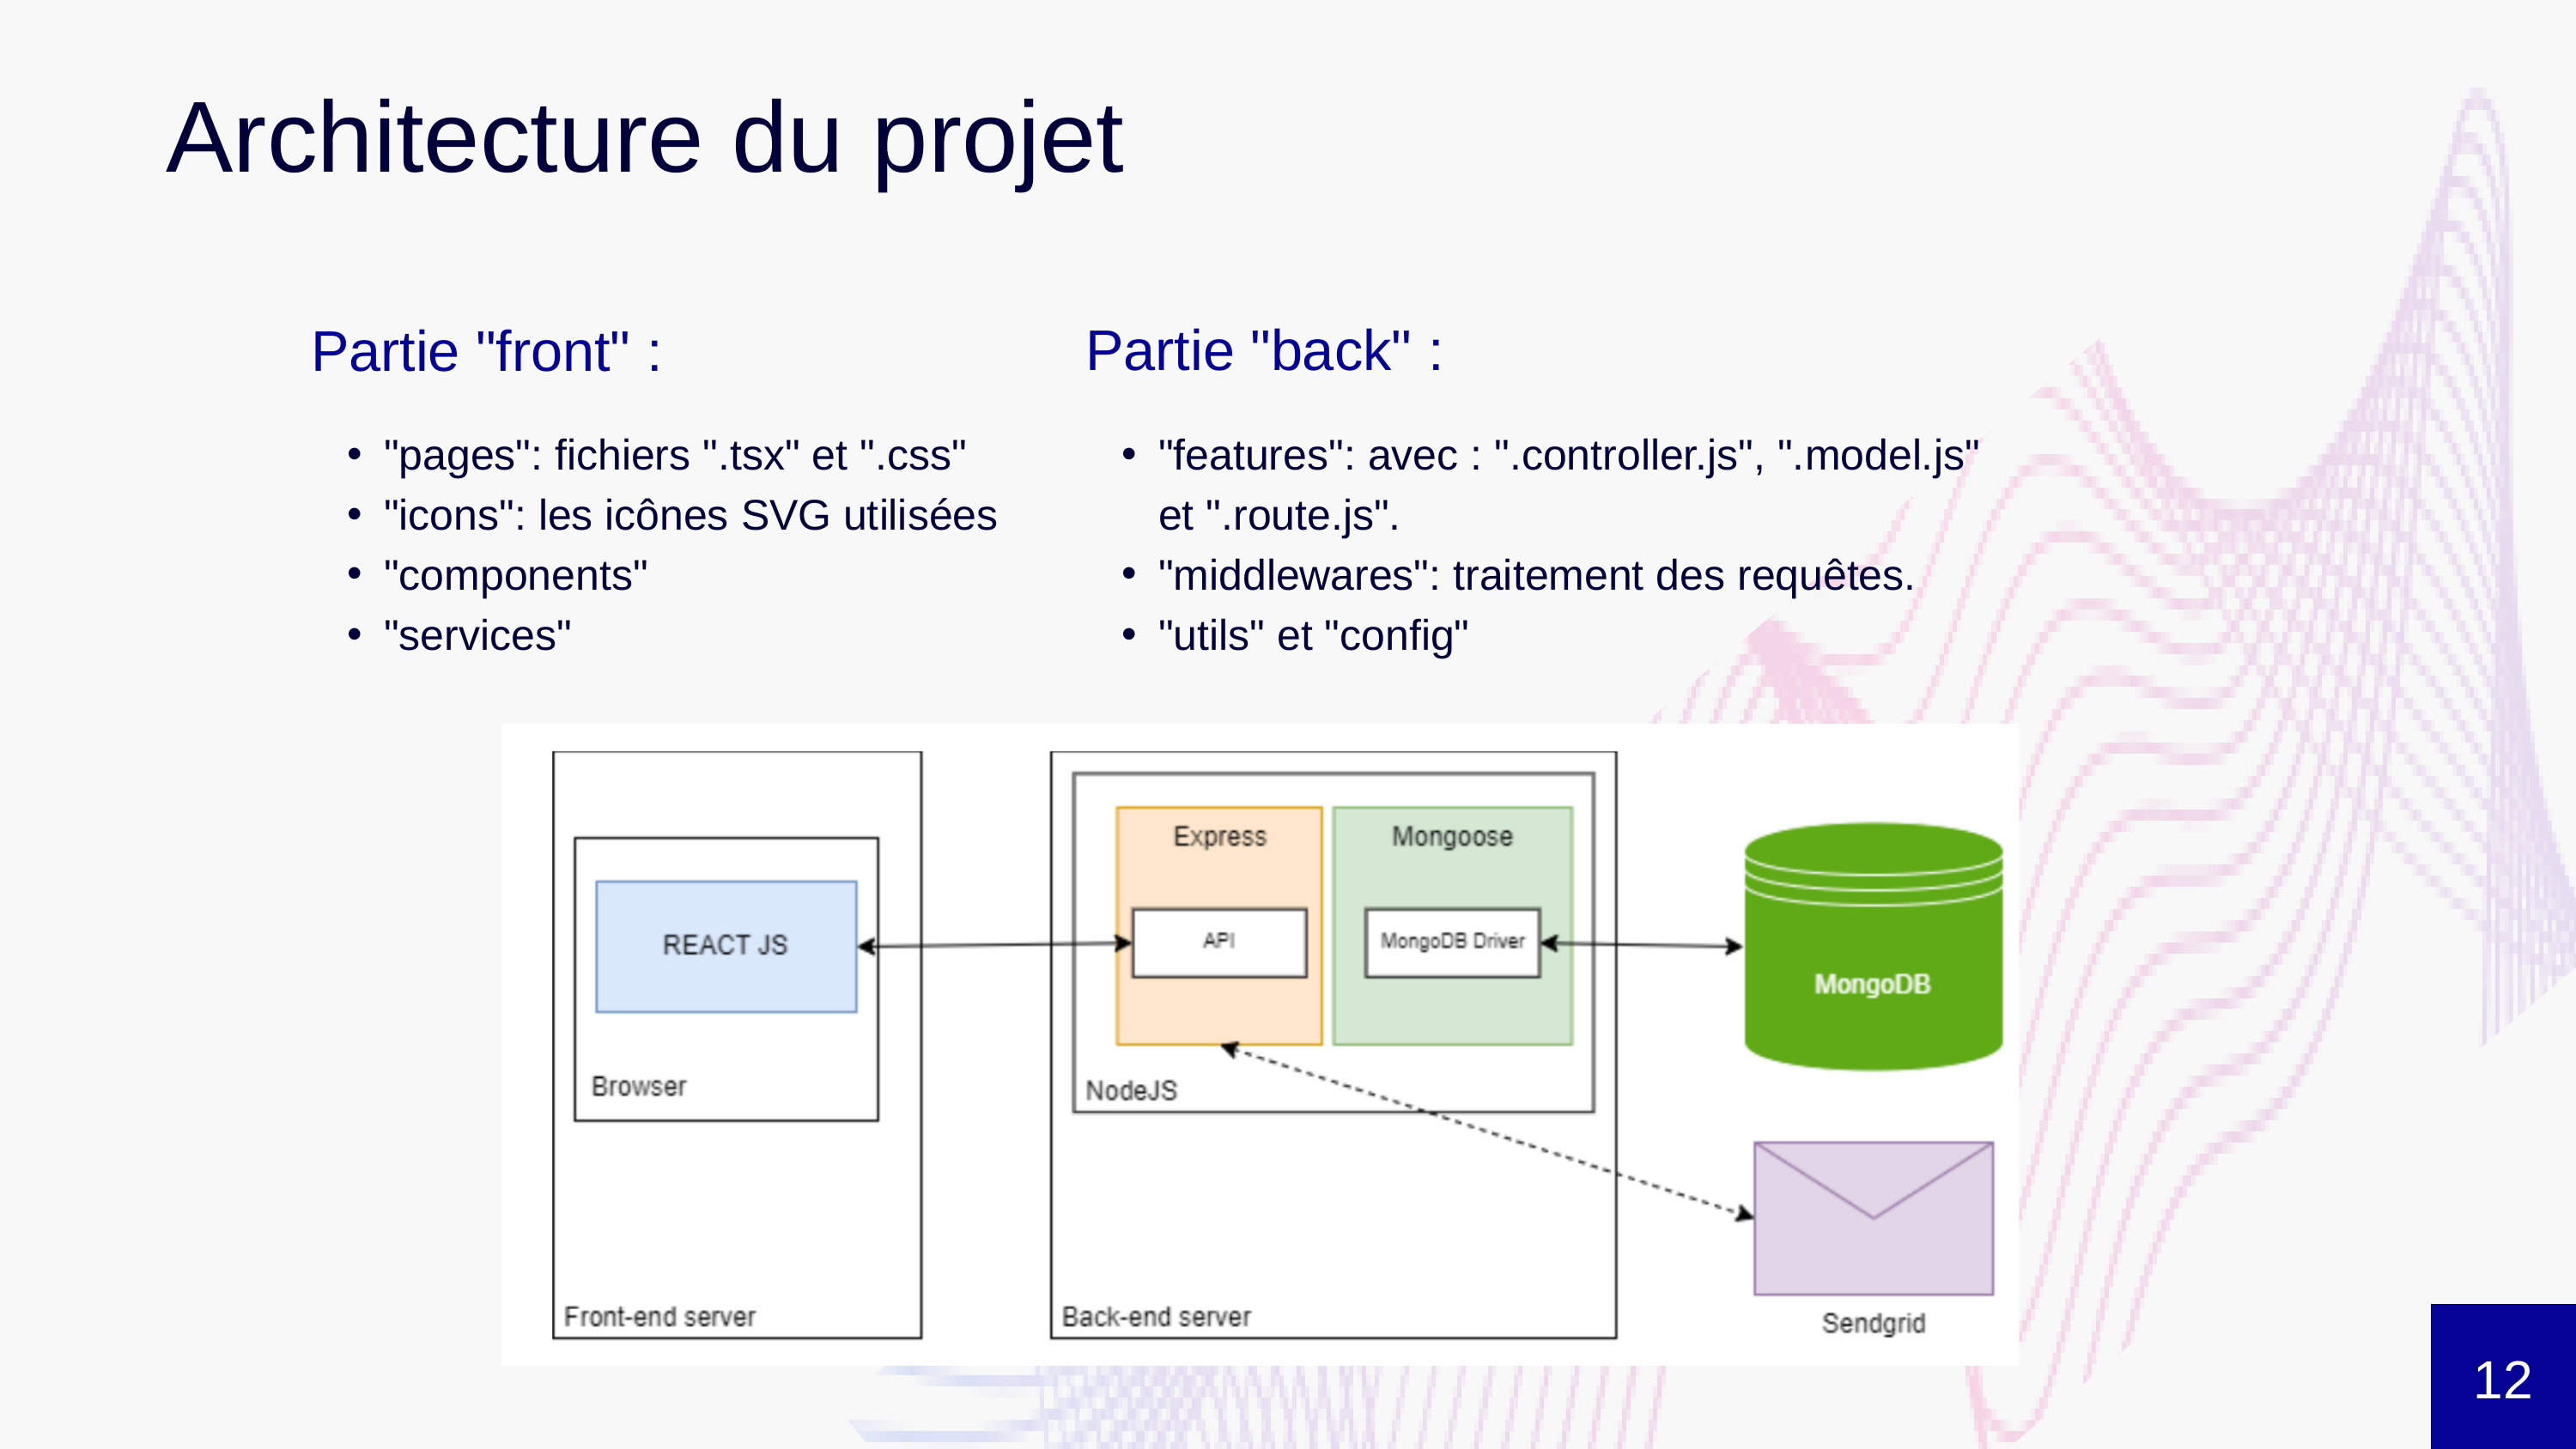

Architecture du projet

Partie "back" :
"features": avec : ".controller.js", ".model.js" et ".route.js".
"middlewares": traitement des requêtes.
"utils" et "config"

Partie "front" :
"pages": fichiers ".tsx" et ".css"
"icons": les icônes SVG utilisées
"components"
"services"

12